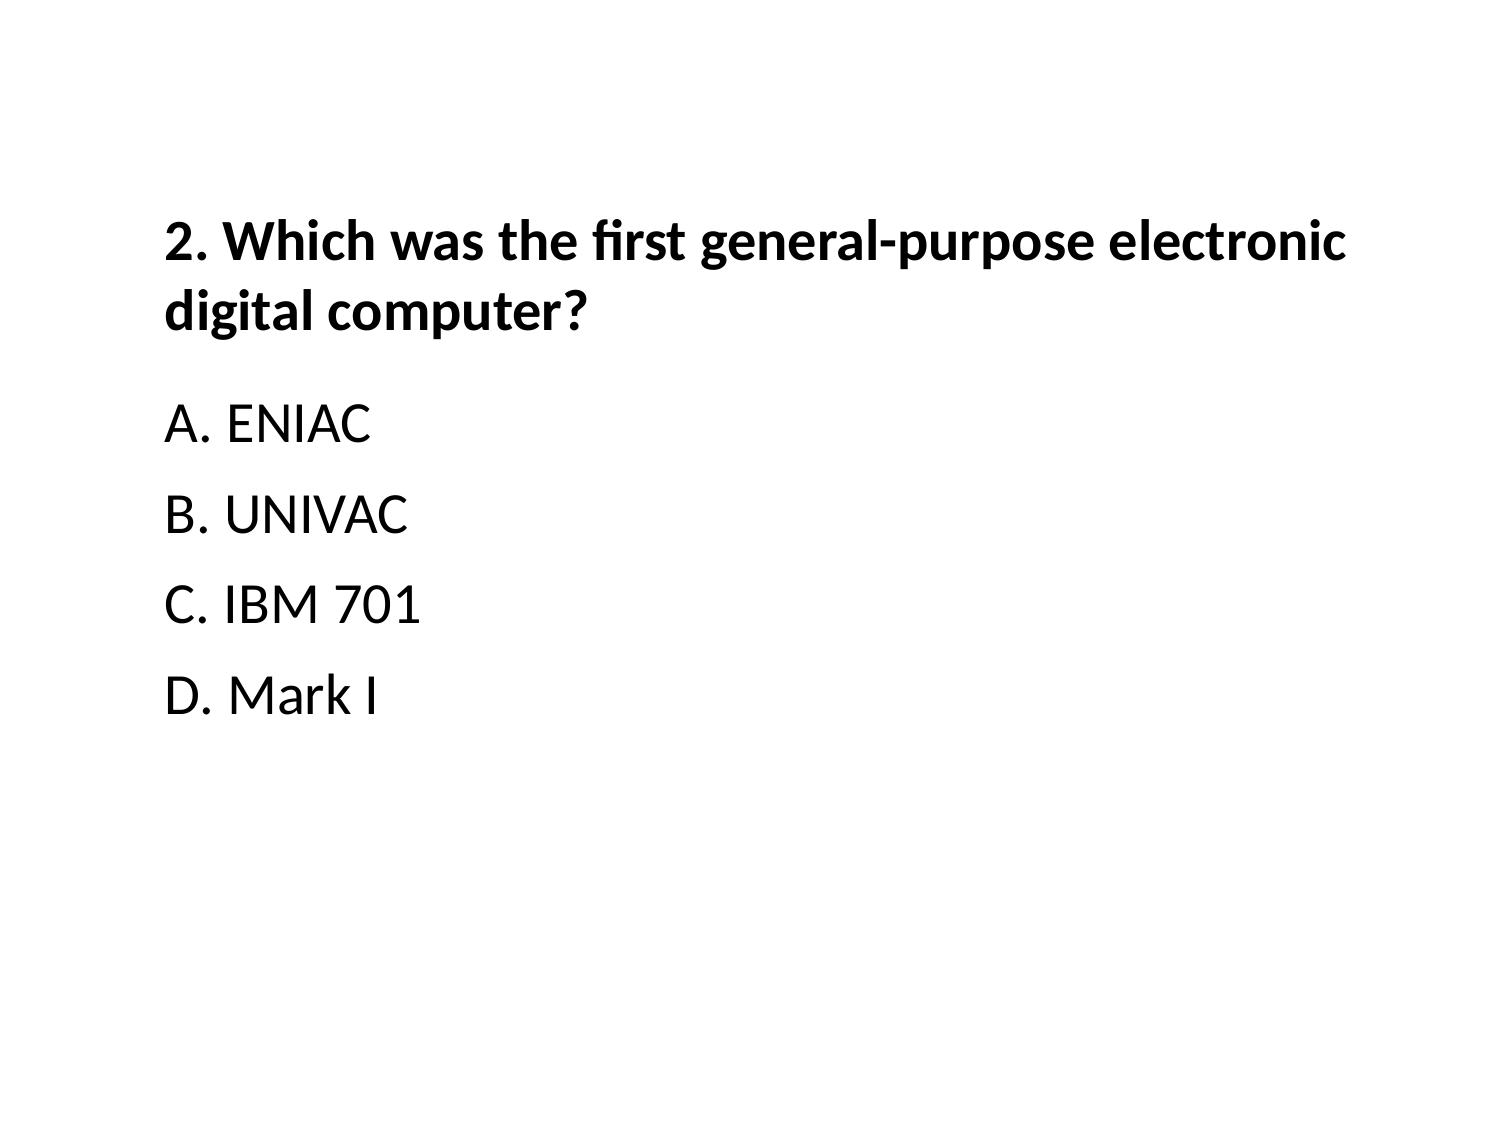

2. Which was the first general-purpose electronic digital computer?
A. ENIAC
B. UNIVAC
C. IBM 701
D. Mark I